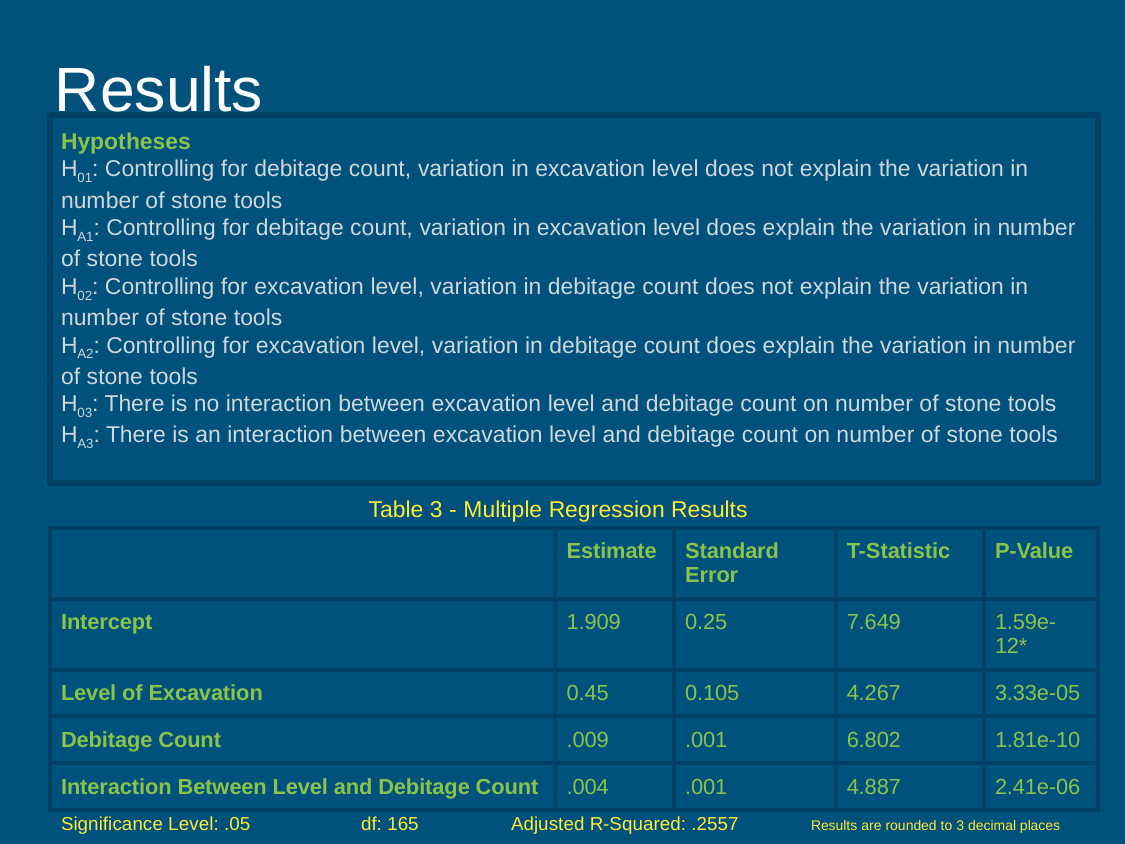

# Results
Hypotheses
H01: Controlling for debitage count, variation in excavation level does not explain the variation in number of stone tools
HA1: Controlling for debitage count, variation in excavation level does explain the variation in number of stone tools
H02: Controlling for excavation level, variation in debitage count does not explain the variation in number of stone tools
HA2: Controlling for excavation level, variation in debitage count does explain the variation in number of stone tools
H03: There is no interaction between excavation level and debitage count on number of stone tools
HA3: There is an interaction between excavation level and debitage count on number of stone tools

Table 3 - Multiple Regression Results
|  | Estimate | Standard Error | T-Statistic | P-Value |
| --- | --- | --- | --- | --- |
| Intercept | 1.909 | 0.25 | 7.649 | 1.59e-12\* |
| Level of Excavation | 0.45 | 0.105 | 4.267 | 3.33e-05 |
| Debitage Count | .009 | .001 | 6.802 | 1.81e-10 |
| Interaction Between Level and Debitage Count | .004 | .001 | 4.887 | 2.41e-06 |
Significance Level: .05	df: 165	Adjusted R-Squared: .2557	Results are rounded to 3 decimal places